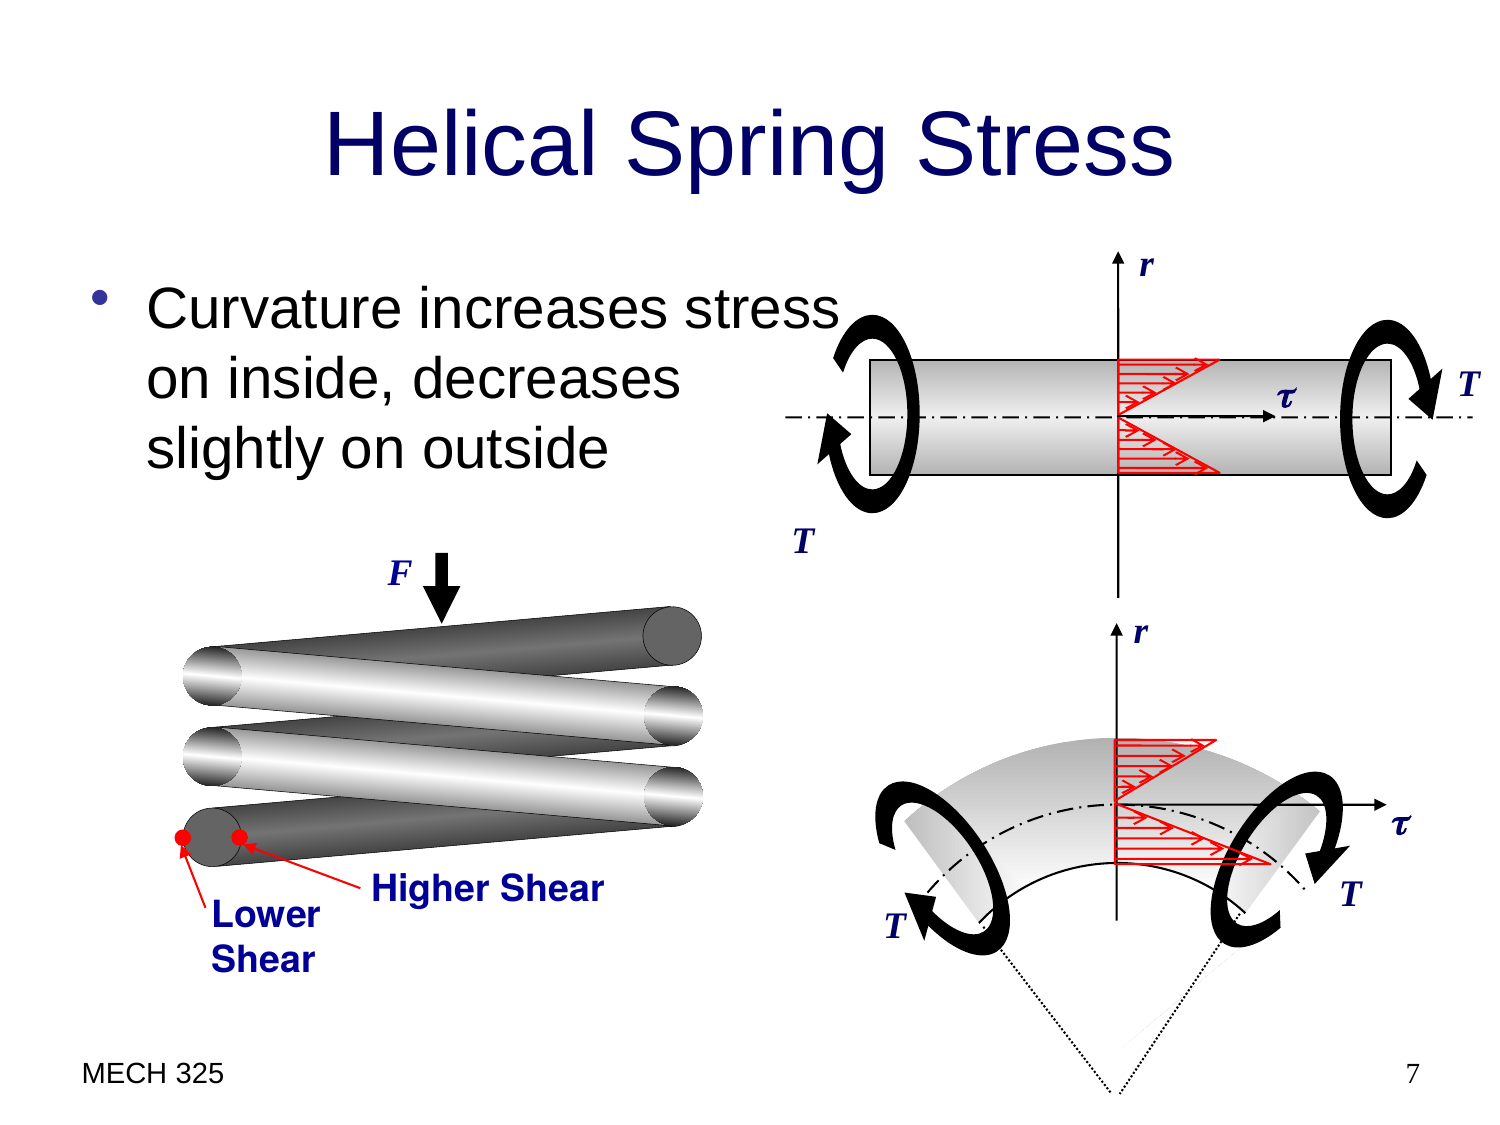

# Helical Spring Stress
r

Curvature increases stress on inside, decreases slightly on outside

T

 τ

T
F

r

 τ

Higher Shear
T

Lower
Shear
T

MECH 325
7